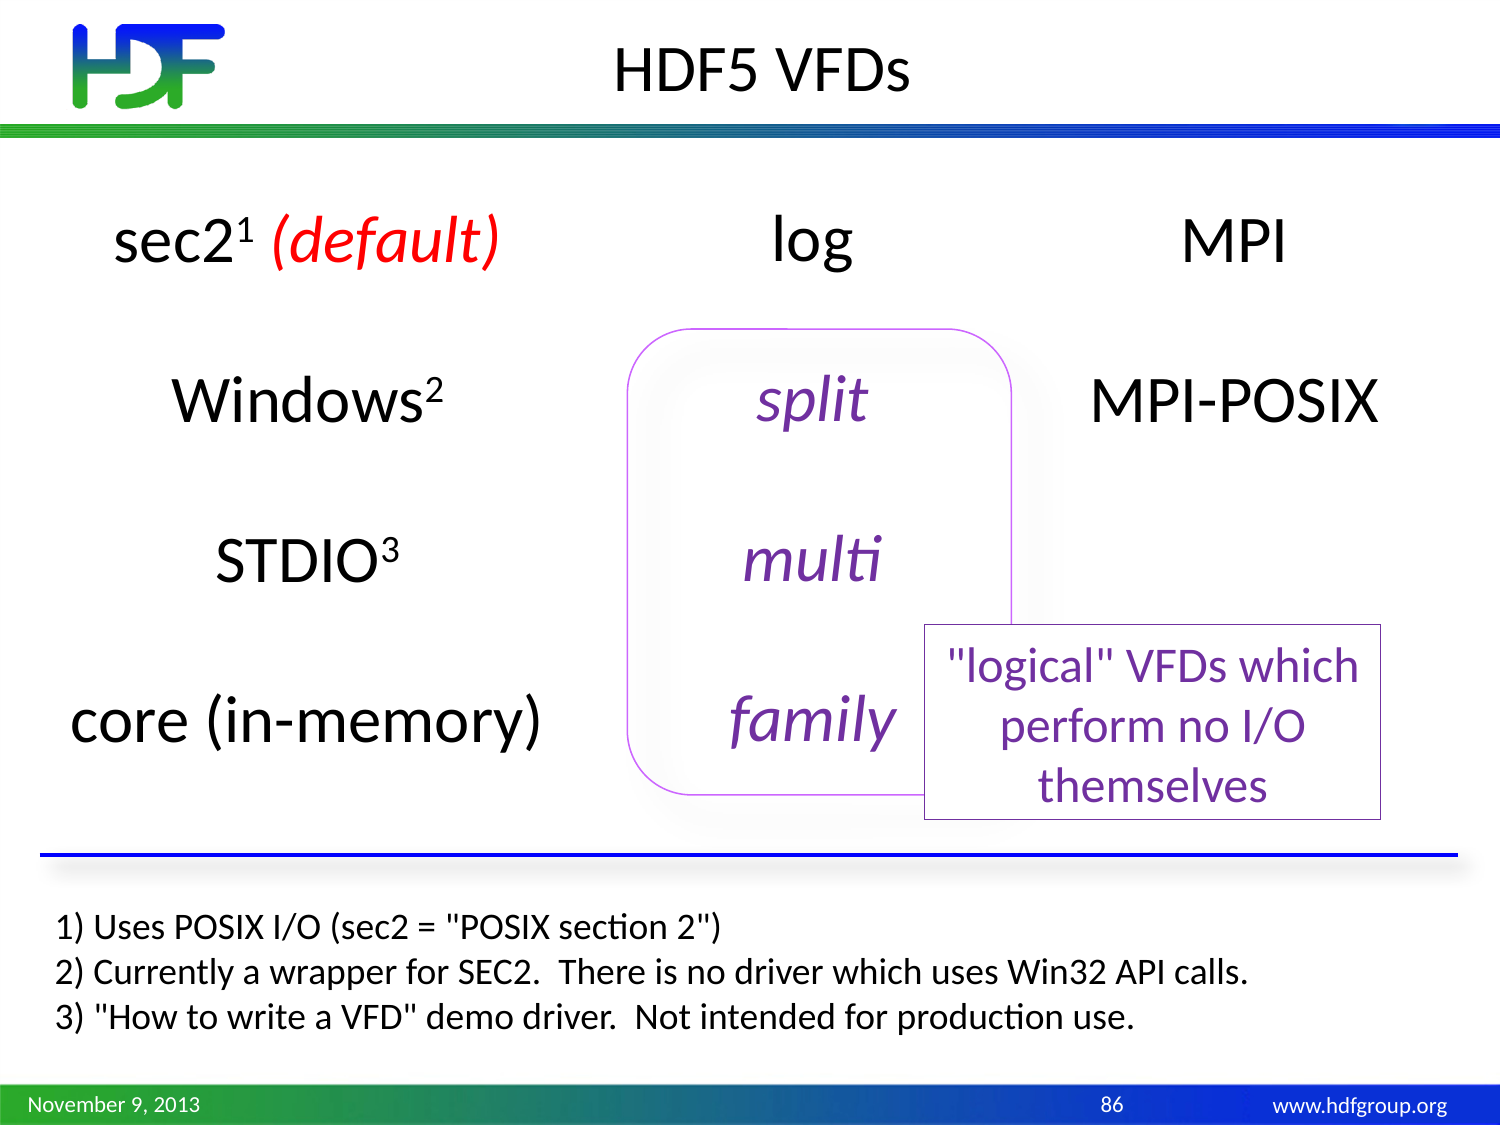

# HDF5 VFDs
log

split

multi

family

sec21 (default)

Windows2

STDIO3

core (in-memory)
MPI

MPI-POSIX

"logical" VFDs which perform no I/O themselves
1) Uses POSIX I/O (sec2 = "POSIX section 2")
2) Currently a wrapper for SEC2.  There is no driver which uses Win32 API calls.
3) "How to write a VFD" demo driver.  Not intended for production use.
November 9, 2013
86